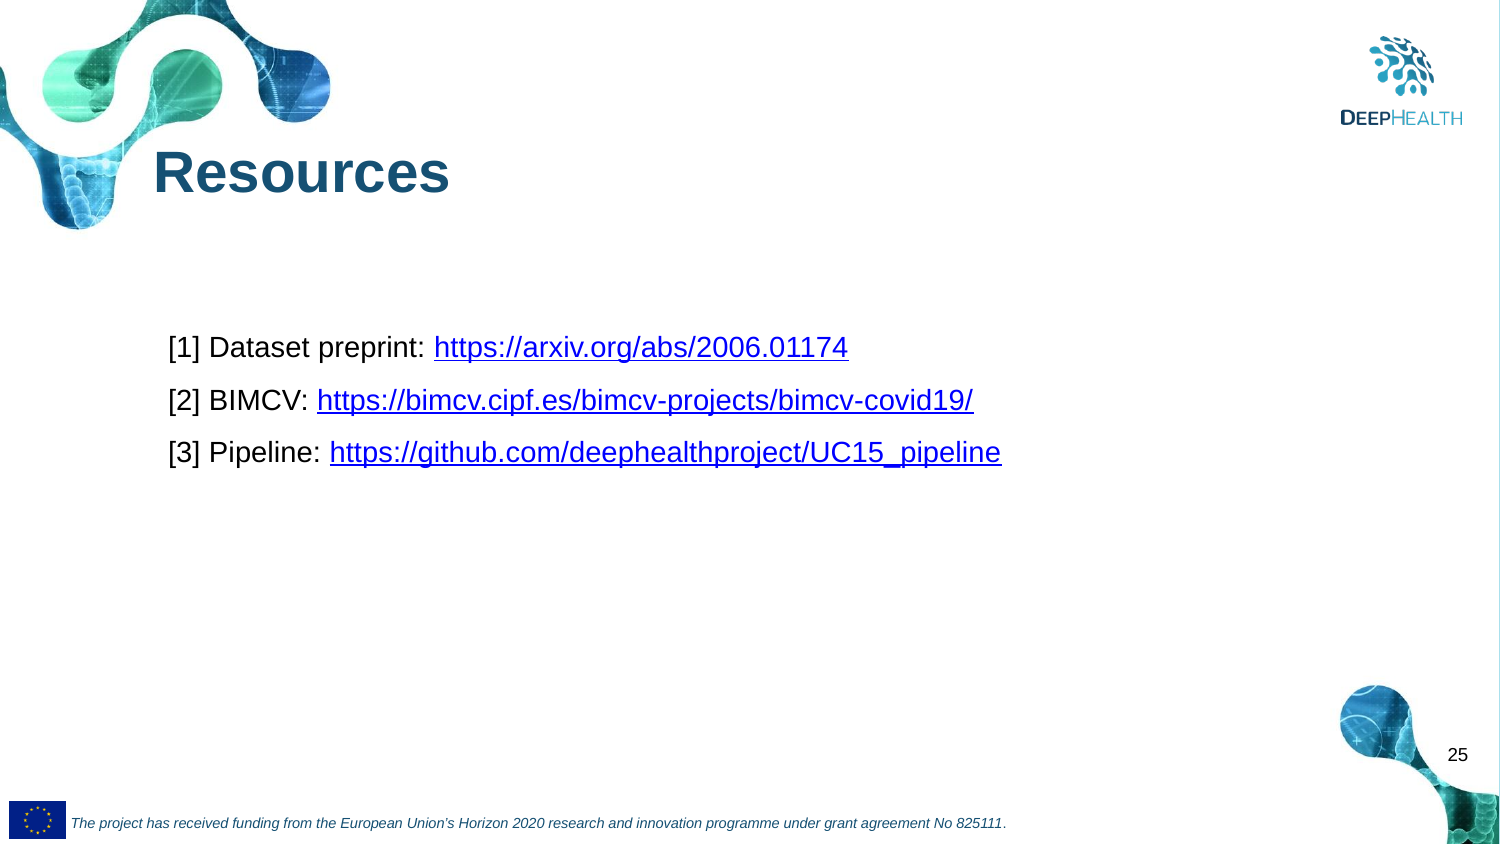

Resources
[1] Dataset preprint: https://arxiv.org/abs/2006.01174
[2] BIMCV: https://bimcv.cipf.es/bimcv-projects/bimcv-covid19/
[3] Pipeline: https://github.com/deephealthproject/UC15_pipeline